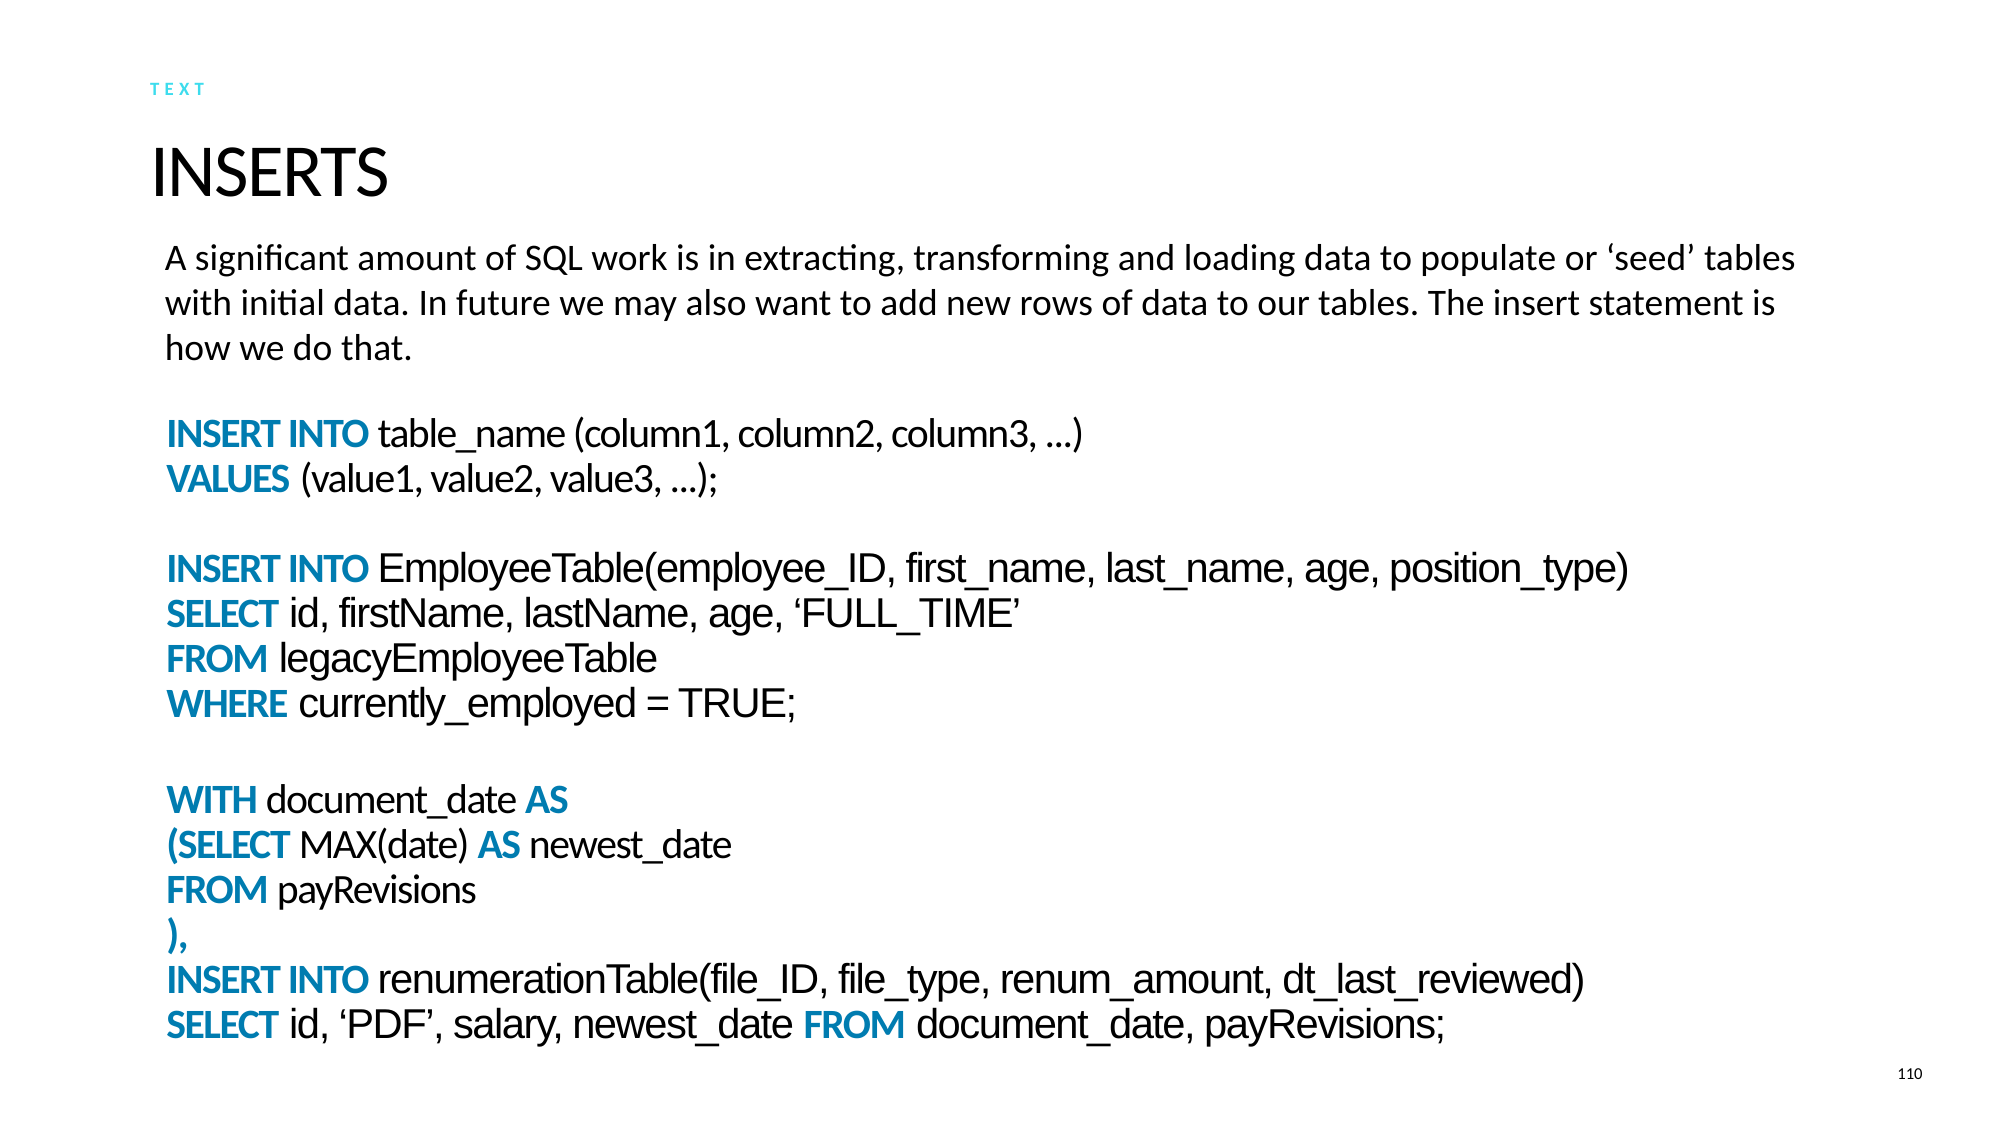

text
# INSERTS
A significant amount of SQL work is in extracting, transforming and loading data to populate or ‘seed’ tables with initial data. In future we may also want to add new rows of data to our tables. The insert statement is how we do that.
INSERT INTO table_name (column1, column2, column3, ...)
VALUES (value1, value2, value3, ...);
INSERT INTO EmployeeTable(employee_ID, first_name, last_name, age, position_type)
SELECT id, firstName, lastName, age, ‘FULL_TIME’
FROM legacyEmployeeTable
WHERE currently_employed = TRUE;
WITH document_date AS
(SELECT MAX(date) AS newest_date
FROM payRevisions
),
INSERT INTO renumerationTable(file_ID, file_type, renum_amount, dt_last_reviewed)
SELECT id, ‘PDF’, salary, newest_date FROM document_date, payRevisions;